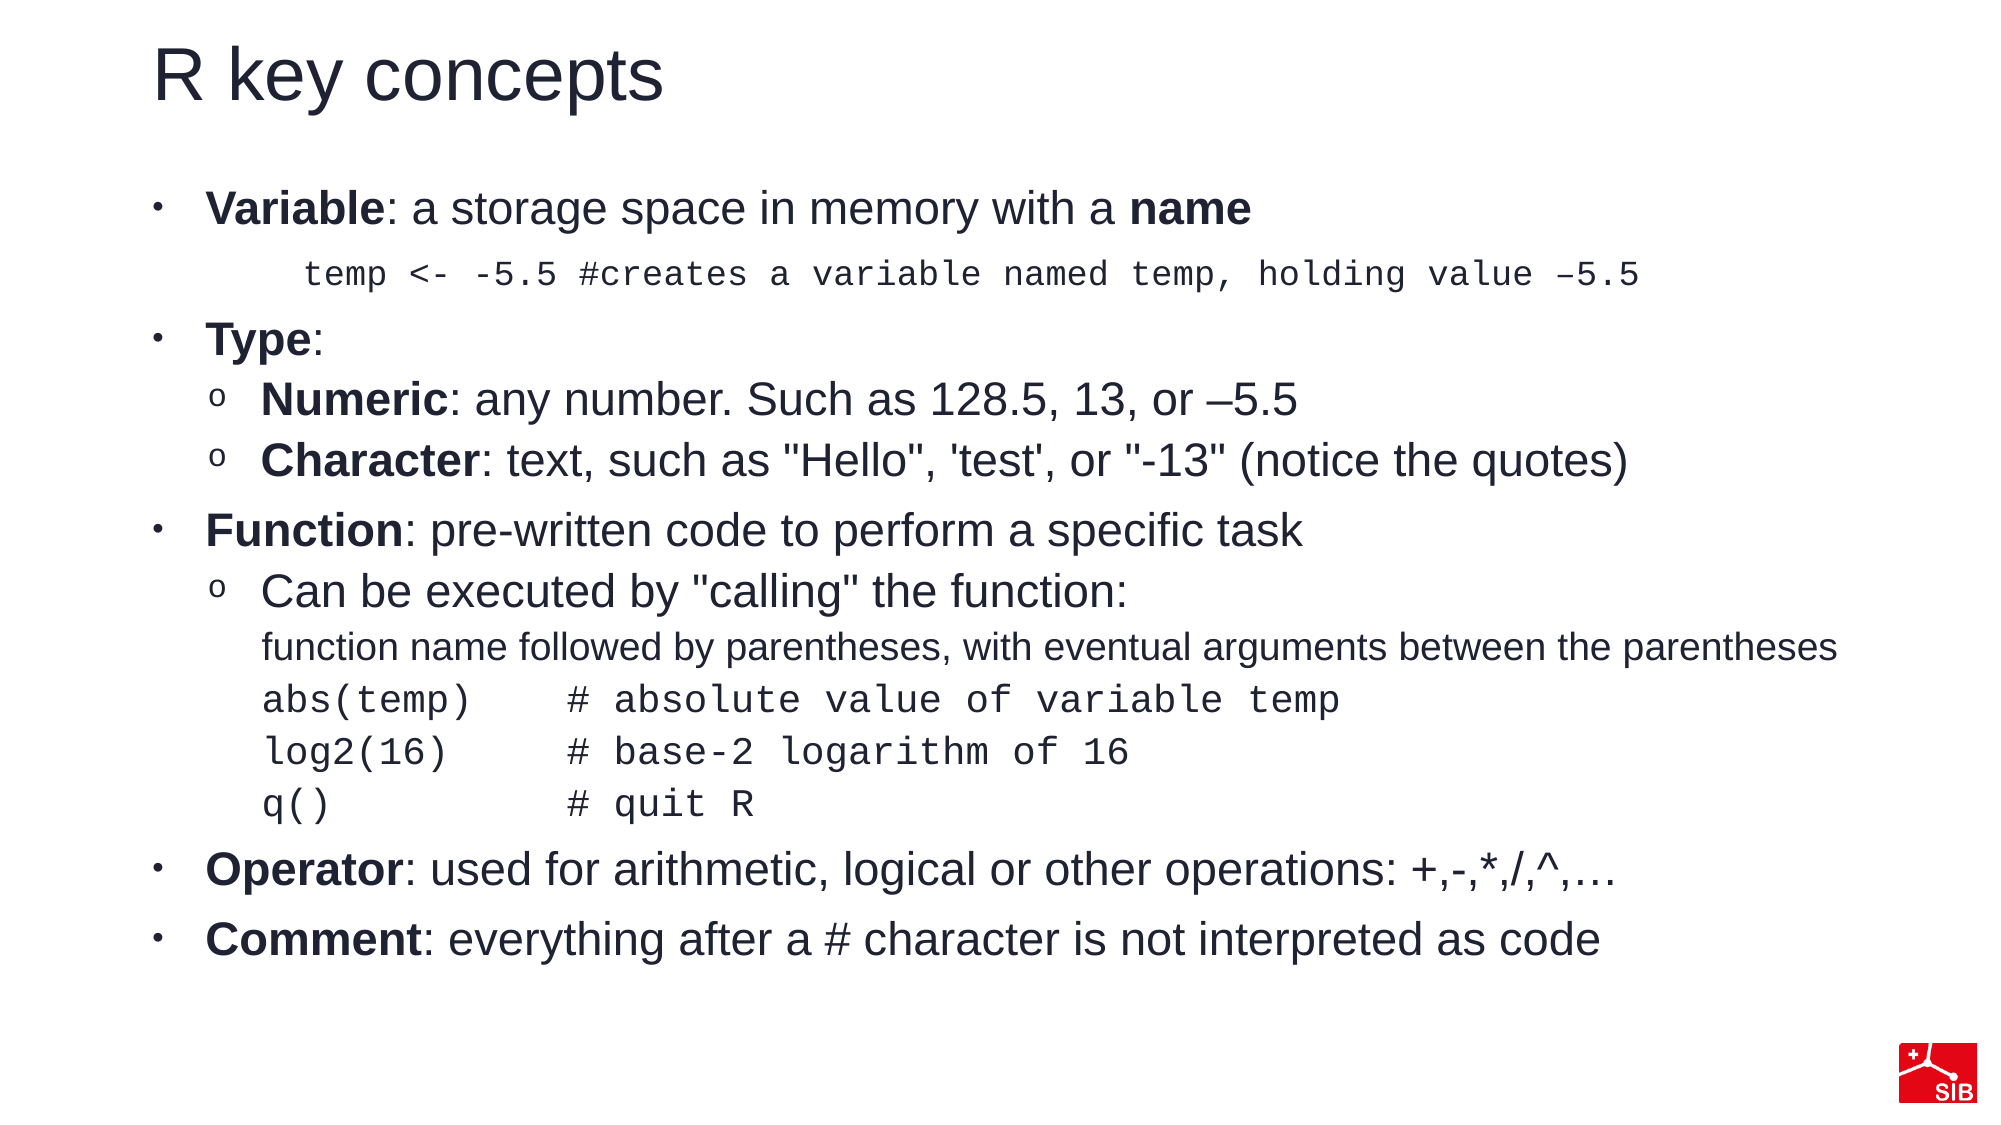

# R key concepts
Variable: a storage space in memory with a name
 temp <- -5.5 #creates a variable named temp, holding value –5.5
Type:
Numeric: any number. Such as 128.5, 13, or –5.5
Character: text, such as "Hello", 'test', or "-13" (notice the quotes)
Function: pre-written code to perform a specific task
Can be executed by "calling" the function:
function name followed by parentheses, with eventual arguments between the parentheses
abs(temp)    # absolute value of variable temp
log2(16)     # base-2 logarithm of 16
q()          # quit R
Operator: used for arithmetic, logical or other operations: +,-,*,/,^,…
Comment: everything after a # character is not interpreted as code